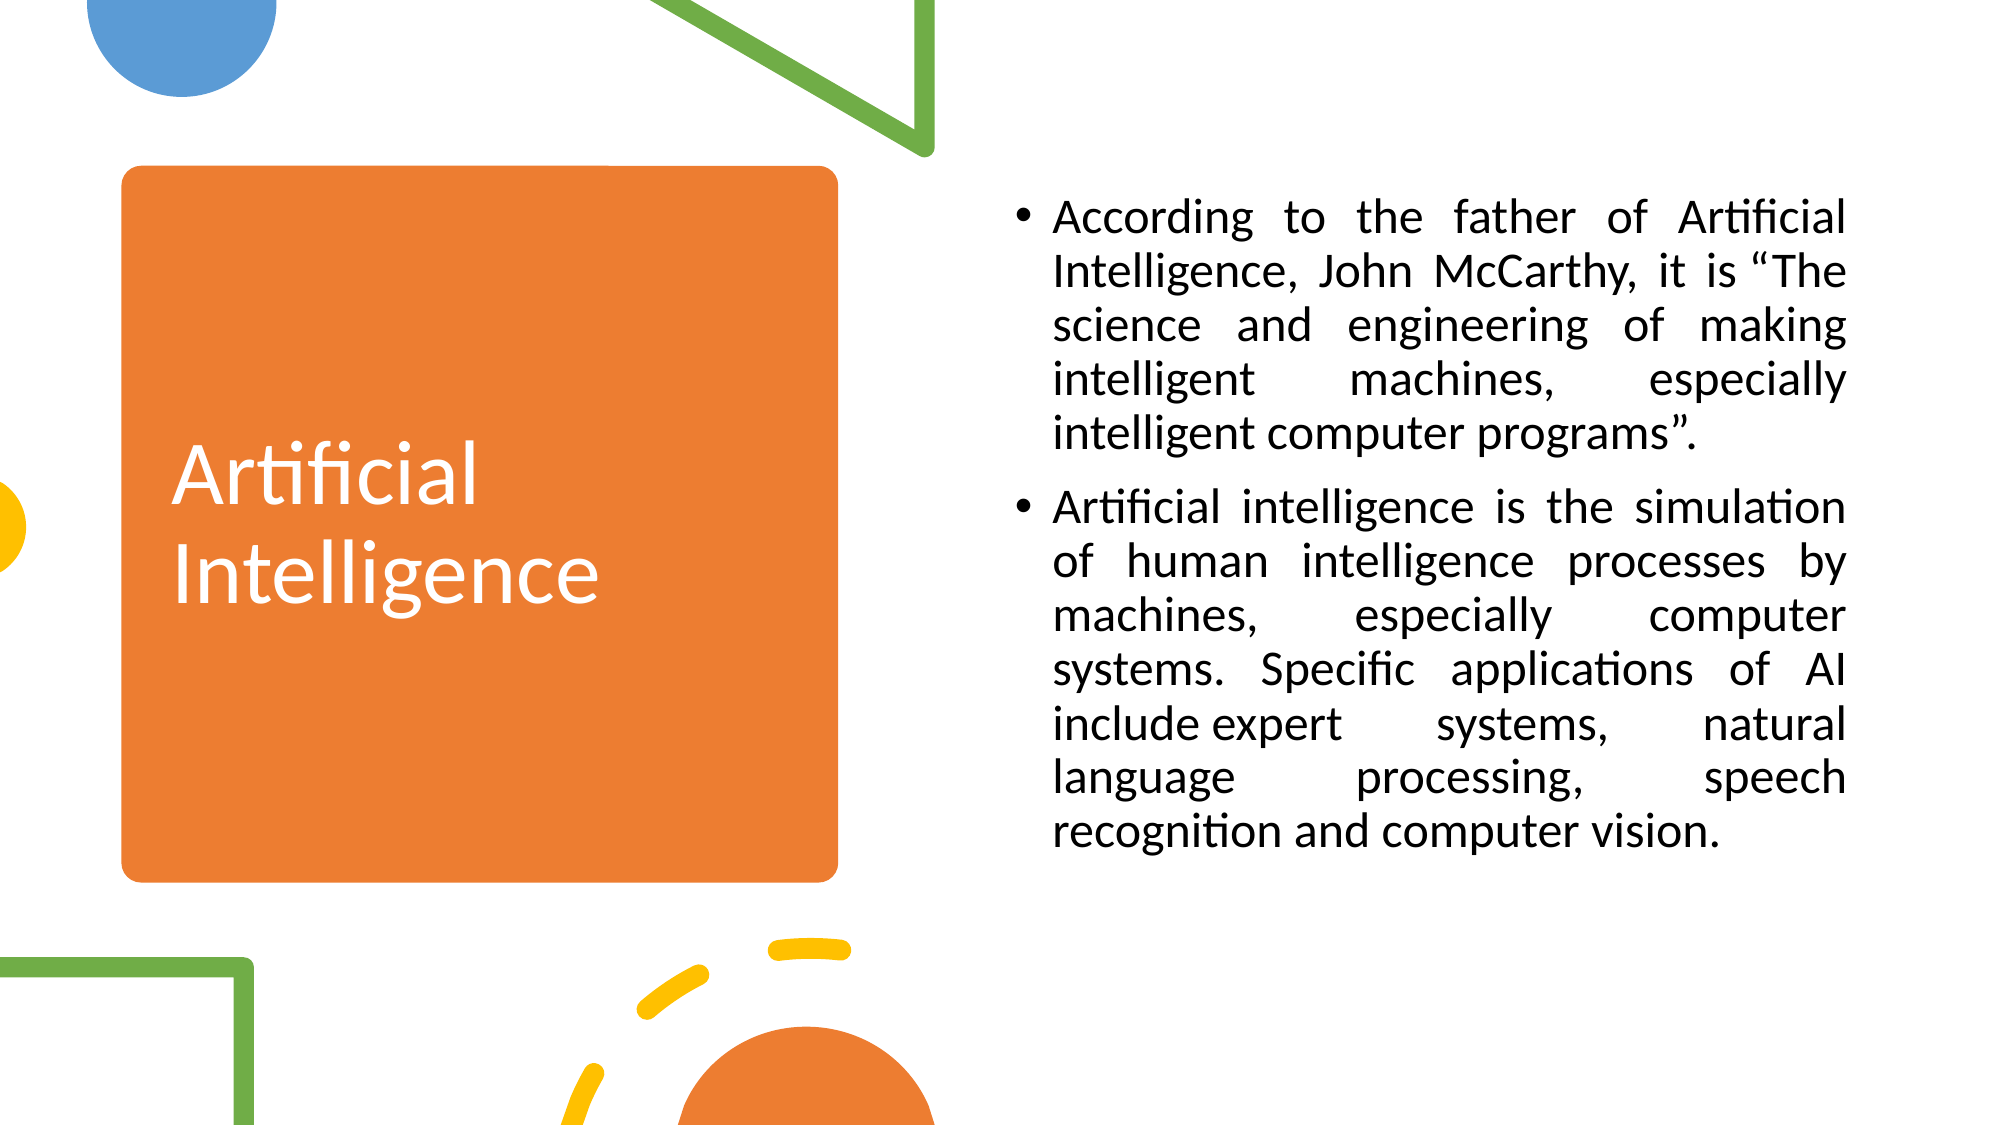

# Artificial Intelligence
According to the father of Artificial Intelligence, John McCarthy, it is “The science and engineering of making intelligent machines, especially intelligent computer programs”.
Artificial intelligence is the simulation of human intelligence processes by machines, especially computer systems. Specific applications of AI include expert systems, natural language processing, speech recognition and computer vision.